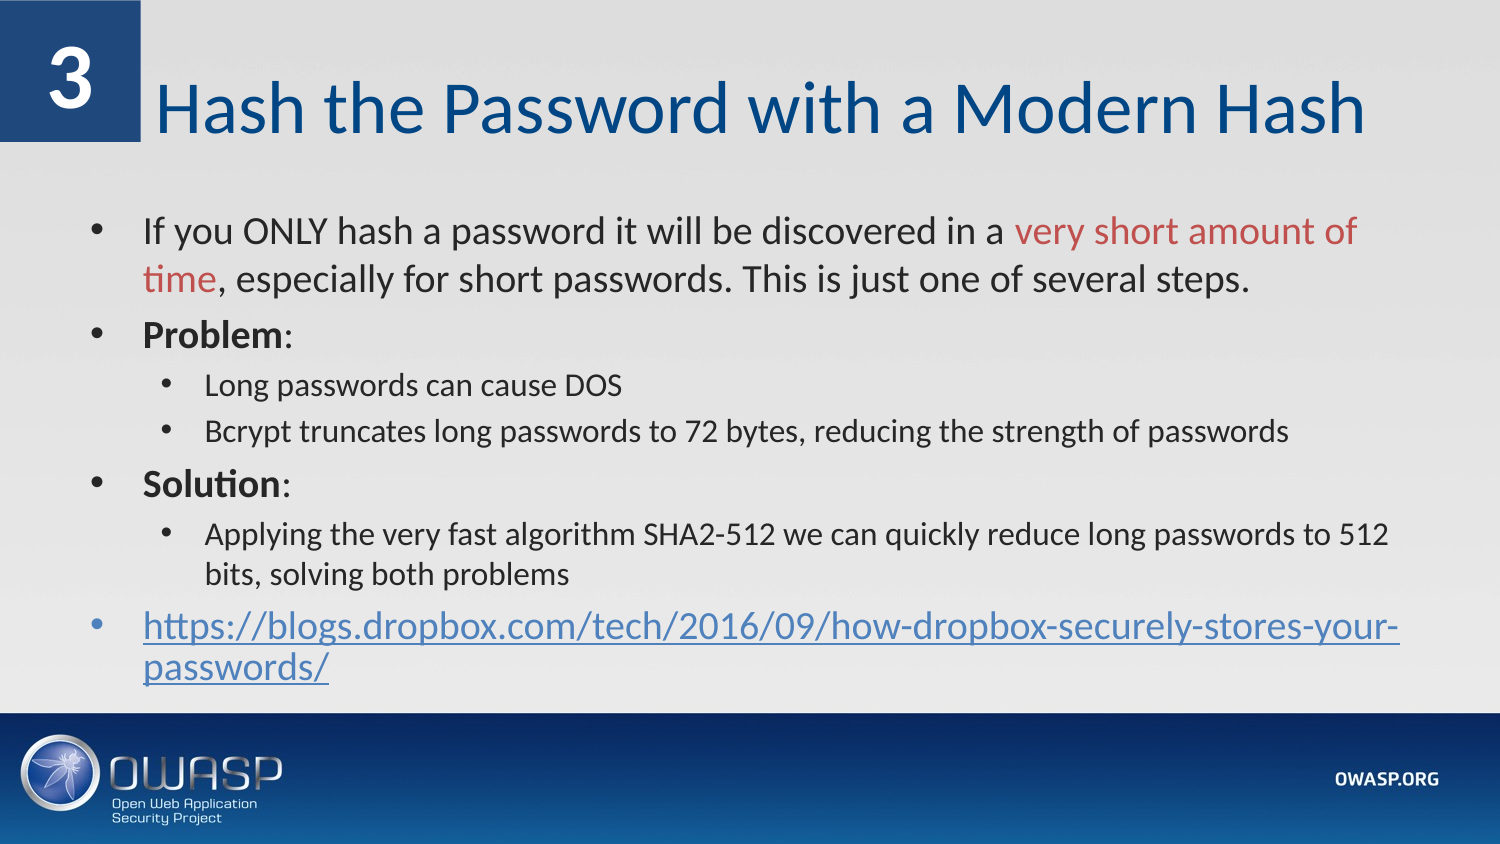

3
# Hash the Password with a Modern Hash
If you ONLY hash a password it will be discovered in a very short amount of time, especially for short passwords. This is just one of several steps.
Problem:
Long passwords can cause DOS
Bcrypt truncates long passwords to 72 bytes, reducing the strength of passwords
Solution:
Applying the very fast algorithm SHA2-512 we can quickly reduce long passwords to 512 bits, solving both problems
https://blogs.dropbox.com/tech/2016/09/how-dropbox-securely-stores-your-passwords/